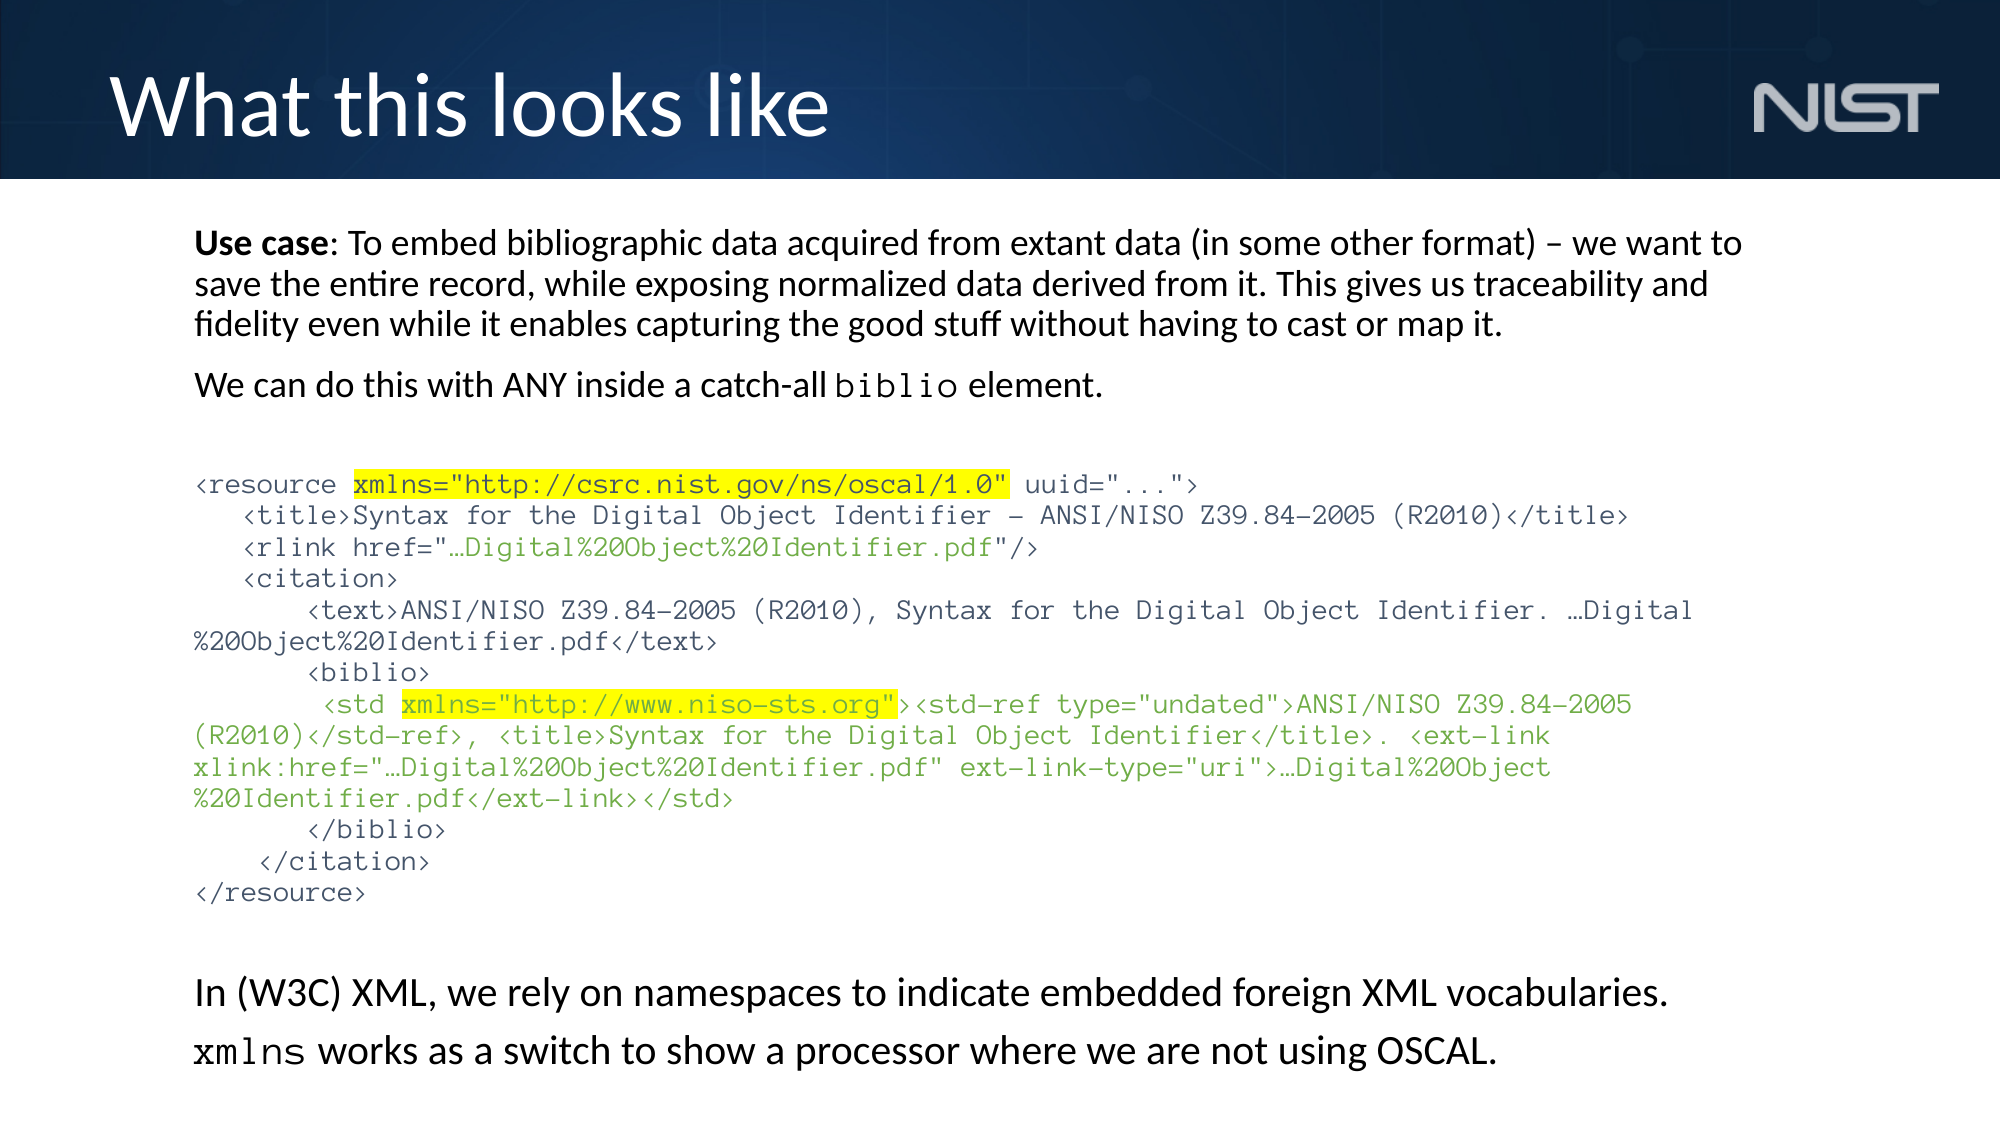

# What this looks like
Use case: To embed bibliographic data acquired from extant data (in some other format) – we want to save the entire record, while exposing normalized data derived from it. This gives us traceability and fidelity even while it enables capturing the good stuff without having to cast or map it.
We can do this with ANY inside a catch-all biblio element.
<resource xmlns="http://csrc.nist.gov/ns/oscal/1.0" uuid="...">
   <title>Syntax for the Digital Object Identifier - ANSI/NISO Z39.84-2005 (R2010)</title>
   <rlink href="…Digital%20Object%20Identifier.pdf"/>
   <citation>
       <text>ANSI/NISO Z39.84-2005 (R2010), Syntax for the Digital Object Identifier. …Digital%20Object%20Identifier.pdf</text>
       <biblio>
        <std xmlns="http://www.niso-sts.org"><std-ref type="undated">ANSI/NISO Z39.84-2005 (R2010)</std-ref>, <title>Syntax for the Digital Object Identifier</title>. <ext-link xlink:href="…Digital%20Object%20Identifier.pdf" ext-link-type="uri">…Digital%20Object%20Identifier.pdf</ext-link></std>
       </biblio>
    </citation>
</resource>
In (W3C) XML, we rely on namespaces to indicate embedded foreign XML vocabularies.
xmlns works as a switch to show a processor where we are not using OSCAL.